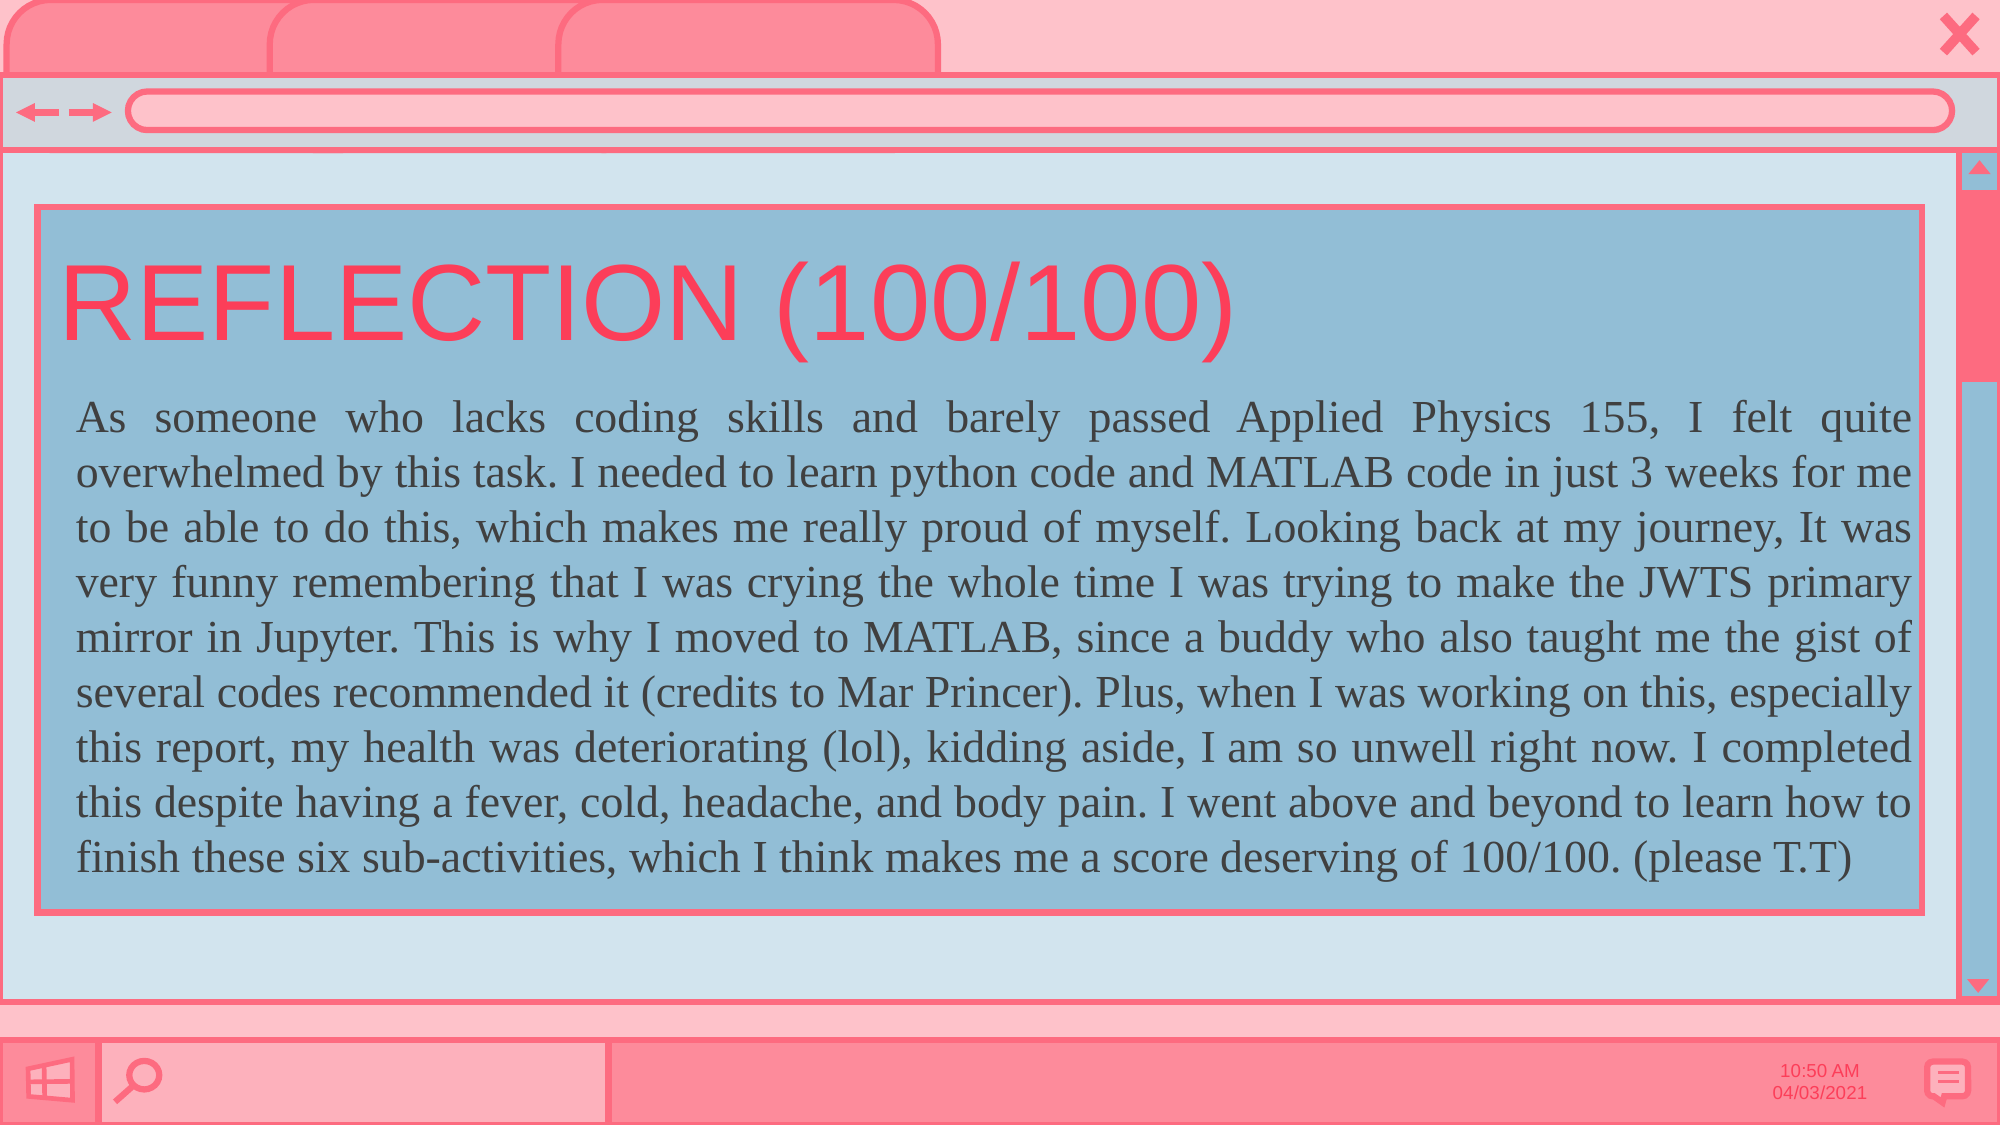

REFLECTION (100/100)

As someone who lacks coding skills and barely passed Applied Physics 155, I felt quite overwhelmed by this task. I needed to learn python code and MATLAB code in just 3 weeks for me to be able to do this, which makes me really proud of myself. Looking back at my journey, It was very funny remembering that I was crying the whole time I was trying to make the JWTS primary mirror in Jupyter. This is why I moved to MATLAB, since a buddy who also taught me the gist of several codes recommended it (credits to Mar Princer). Plus, when I was working on this, especially this report, my health was deteriorating (lol), kidding aside, I am so unwell right now. I completed this despite having a fever, cold, headache, and body pain. I went above and beyond to learn how to finish these six sub-activities, which I think makes me a score deserving of 100/100. (please T.T)

10:50 AM
04/03/2021